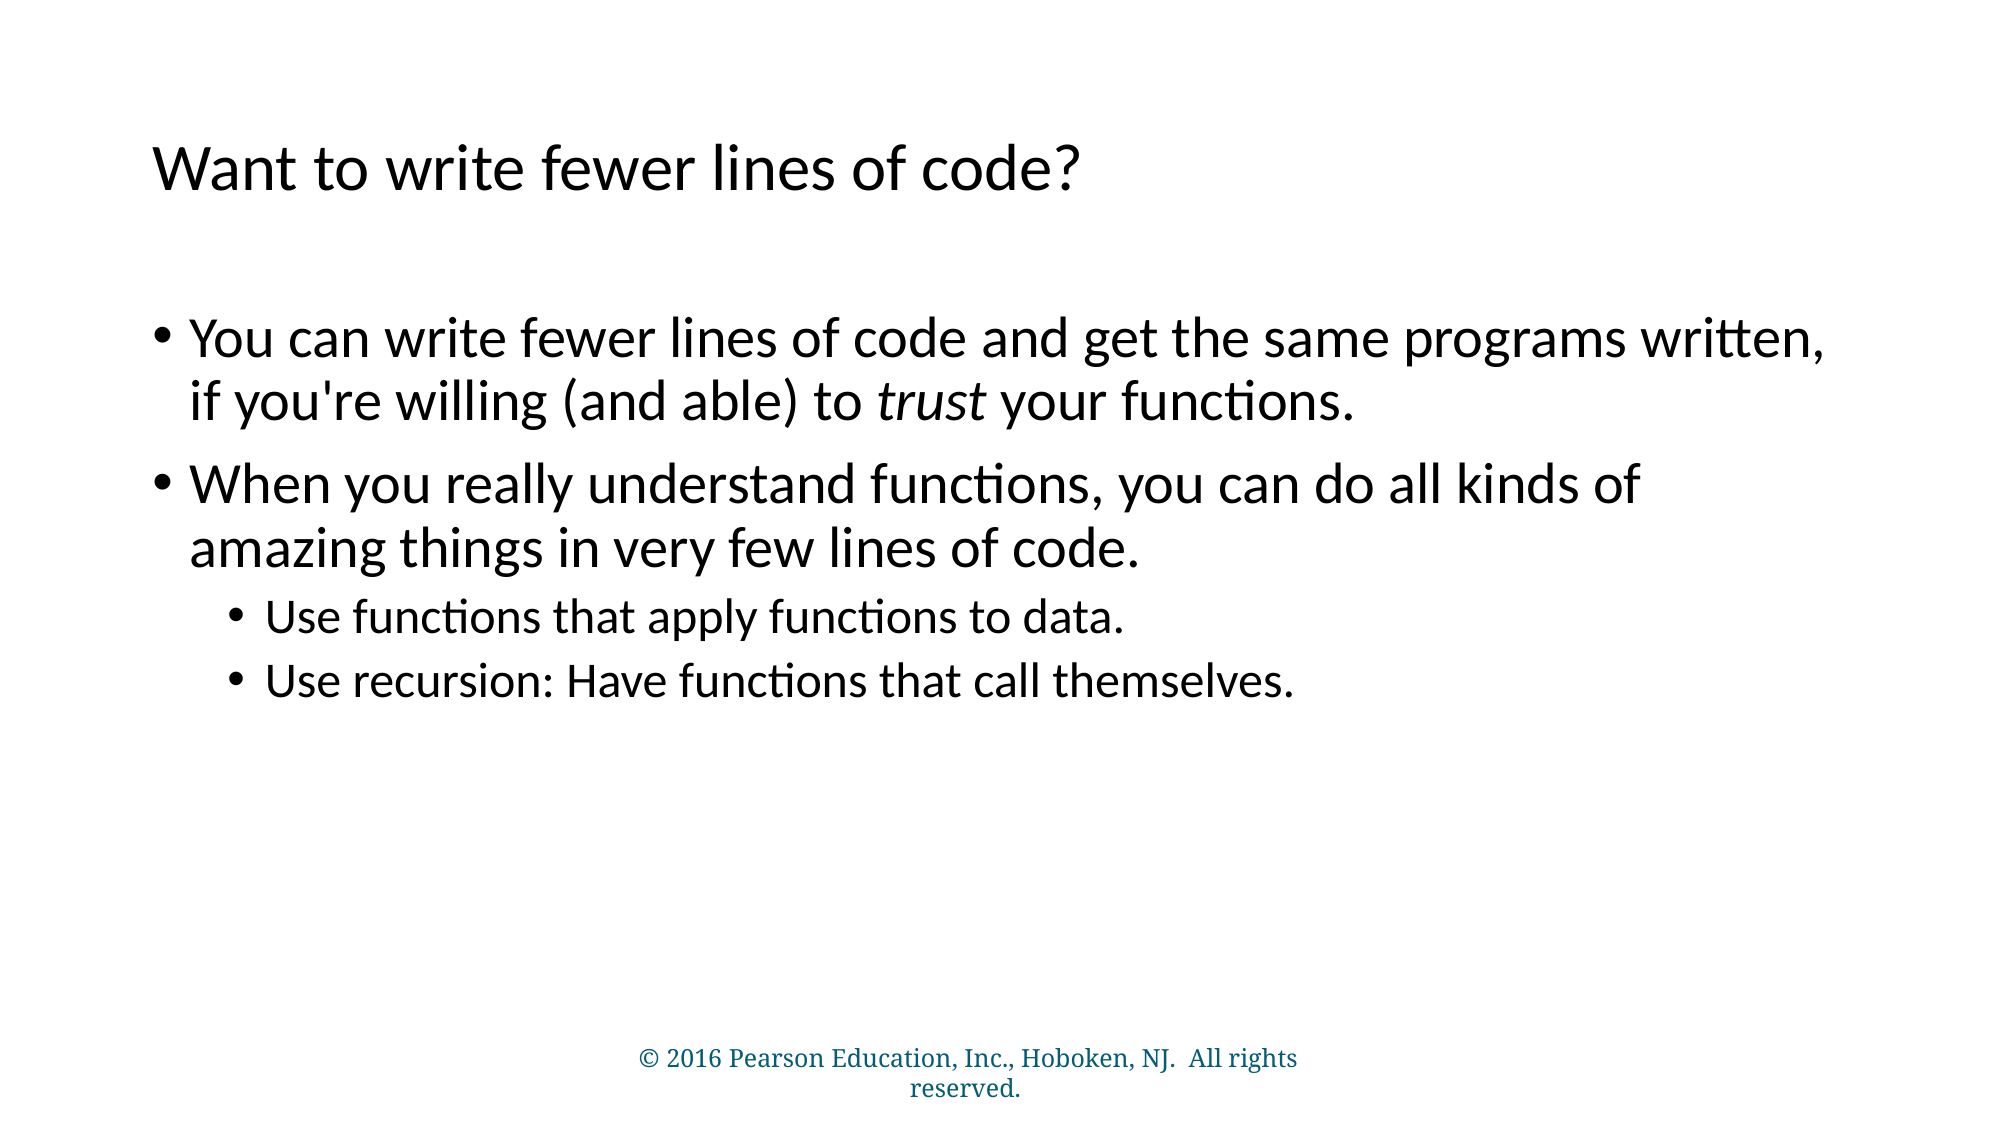

# Want to write fewer lines of code?
You can write fewer lines of code and get the same programs written,
if you're willing (and able) to trust your functions.
When you really understand functions, you can do all kinds of amazing things in very few lines of code.
Use functions that apply functions to data.
Use recursion: Have functions that call themselves.
© 2016 Pearson Education, Inc., Hoboken, NJ.  All rights reserved.